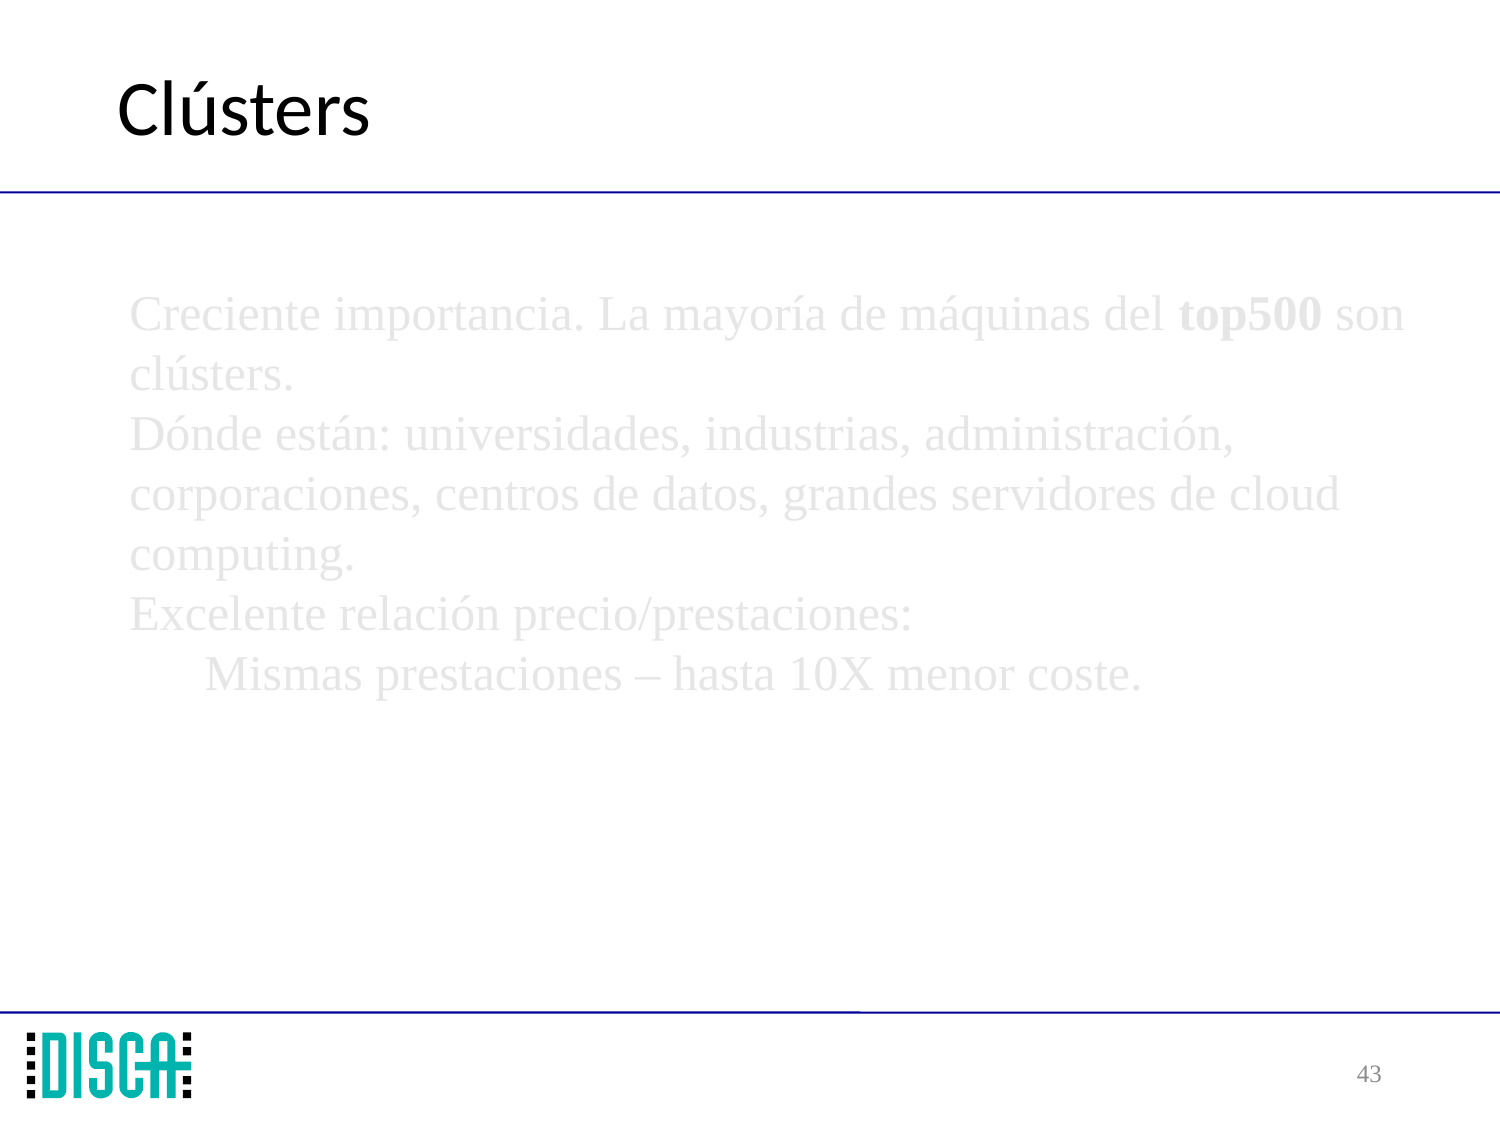

# Clústers
Creciente importancia. La mayoría de máquinas del top500 son clústers.
Dónde están: universidades, industrias, administración, corporaciones, centros de datos, grandes servidores de cloud computing.
Excelente relación precio/prestaciones:
Mismas prestaciones – hasta 10X menor coste.
43